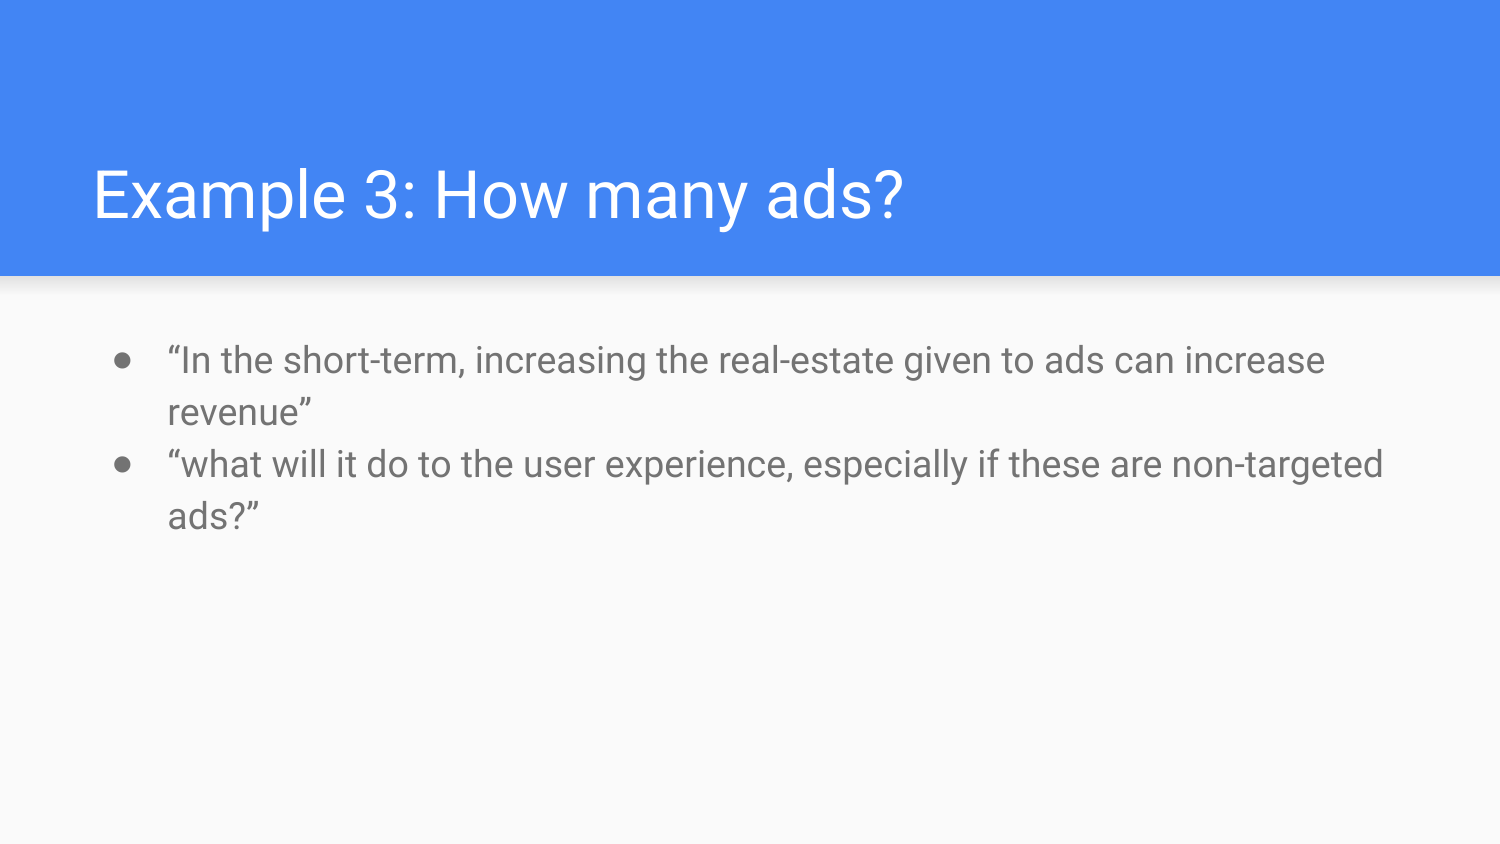

# Example 3: How many ads?
“In the short-term, increasing the real-estate given to ads can increase revenue”
“what will it do to the user experience, especially if these are non-targeted ads?”